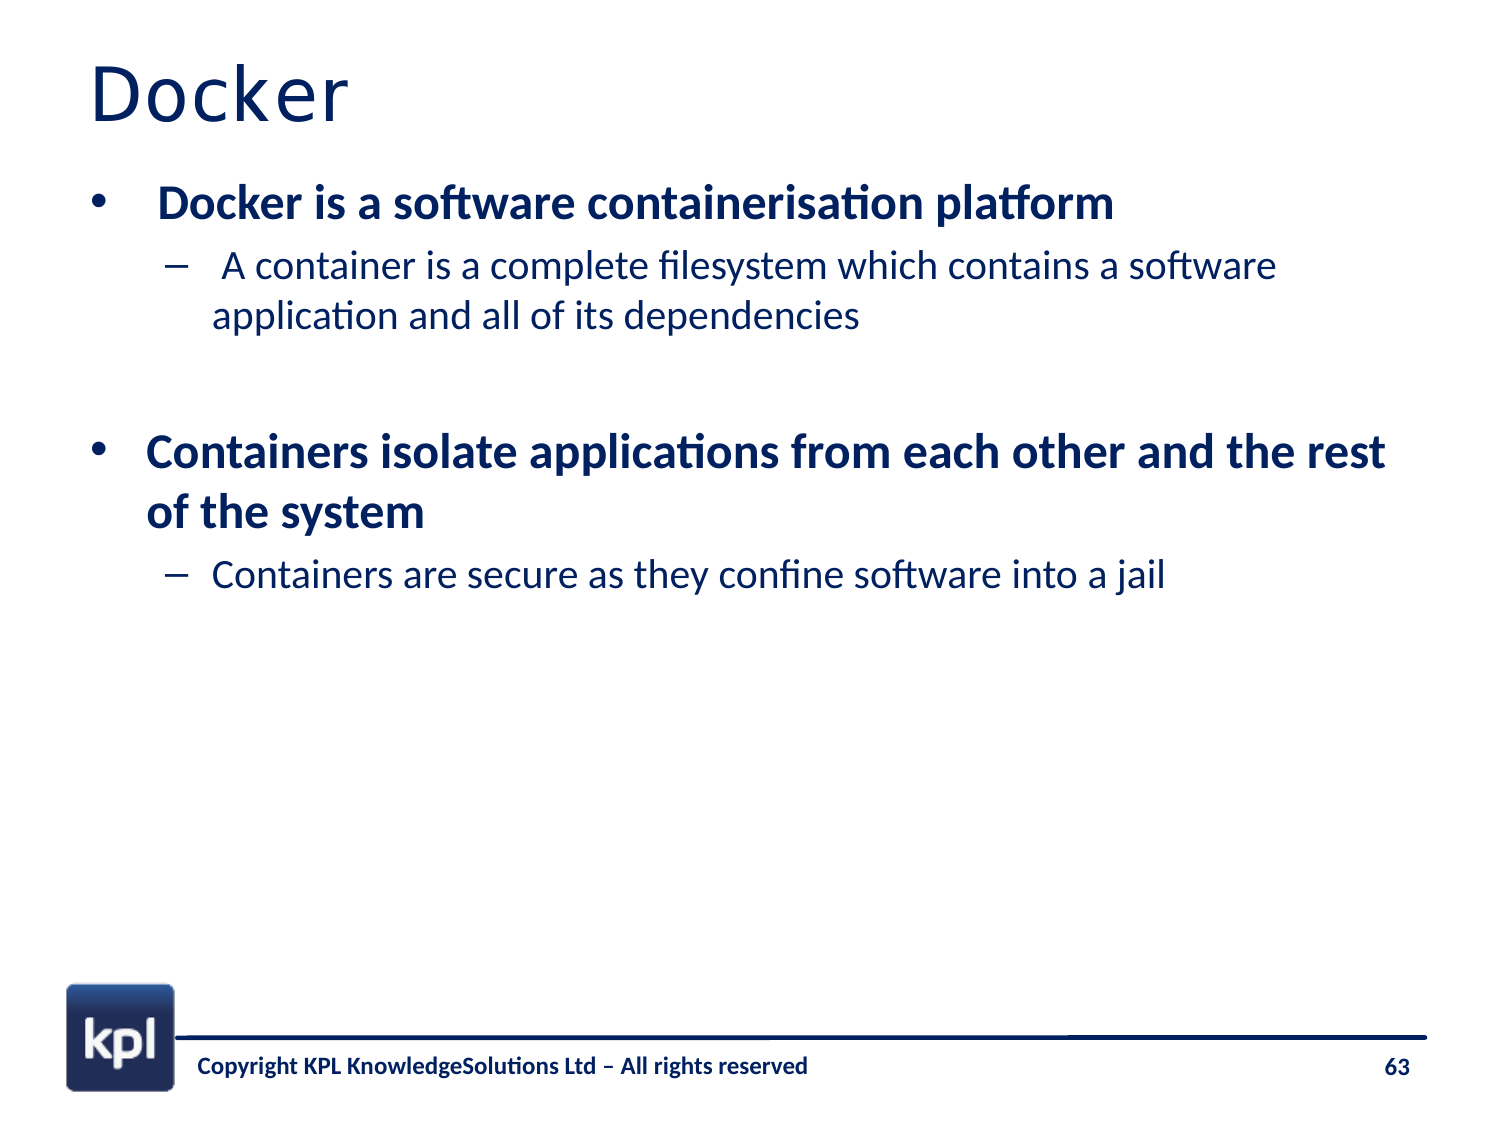

# Docker
 Docker is a software containerisation platform
 A container is a complete filesystem which contains a software application and all of its dependencies

Containers isolate applications from each other and the rest of the system
Containers are secure as they confine software into a jail

Copyright KPL KnowledgeSolutions Ltd – All rights reserved
63